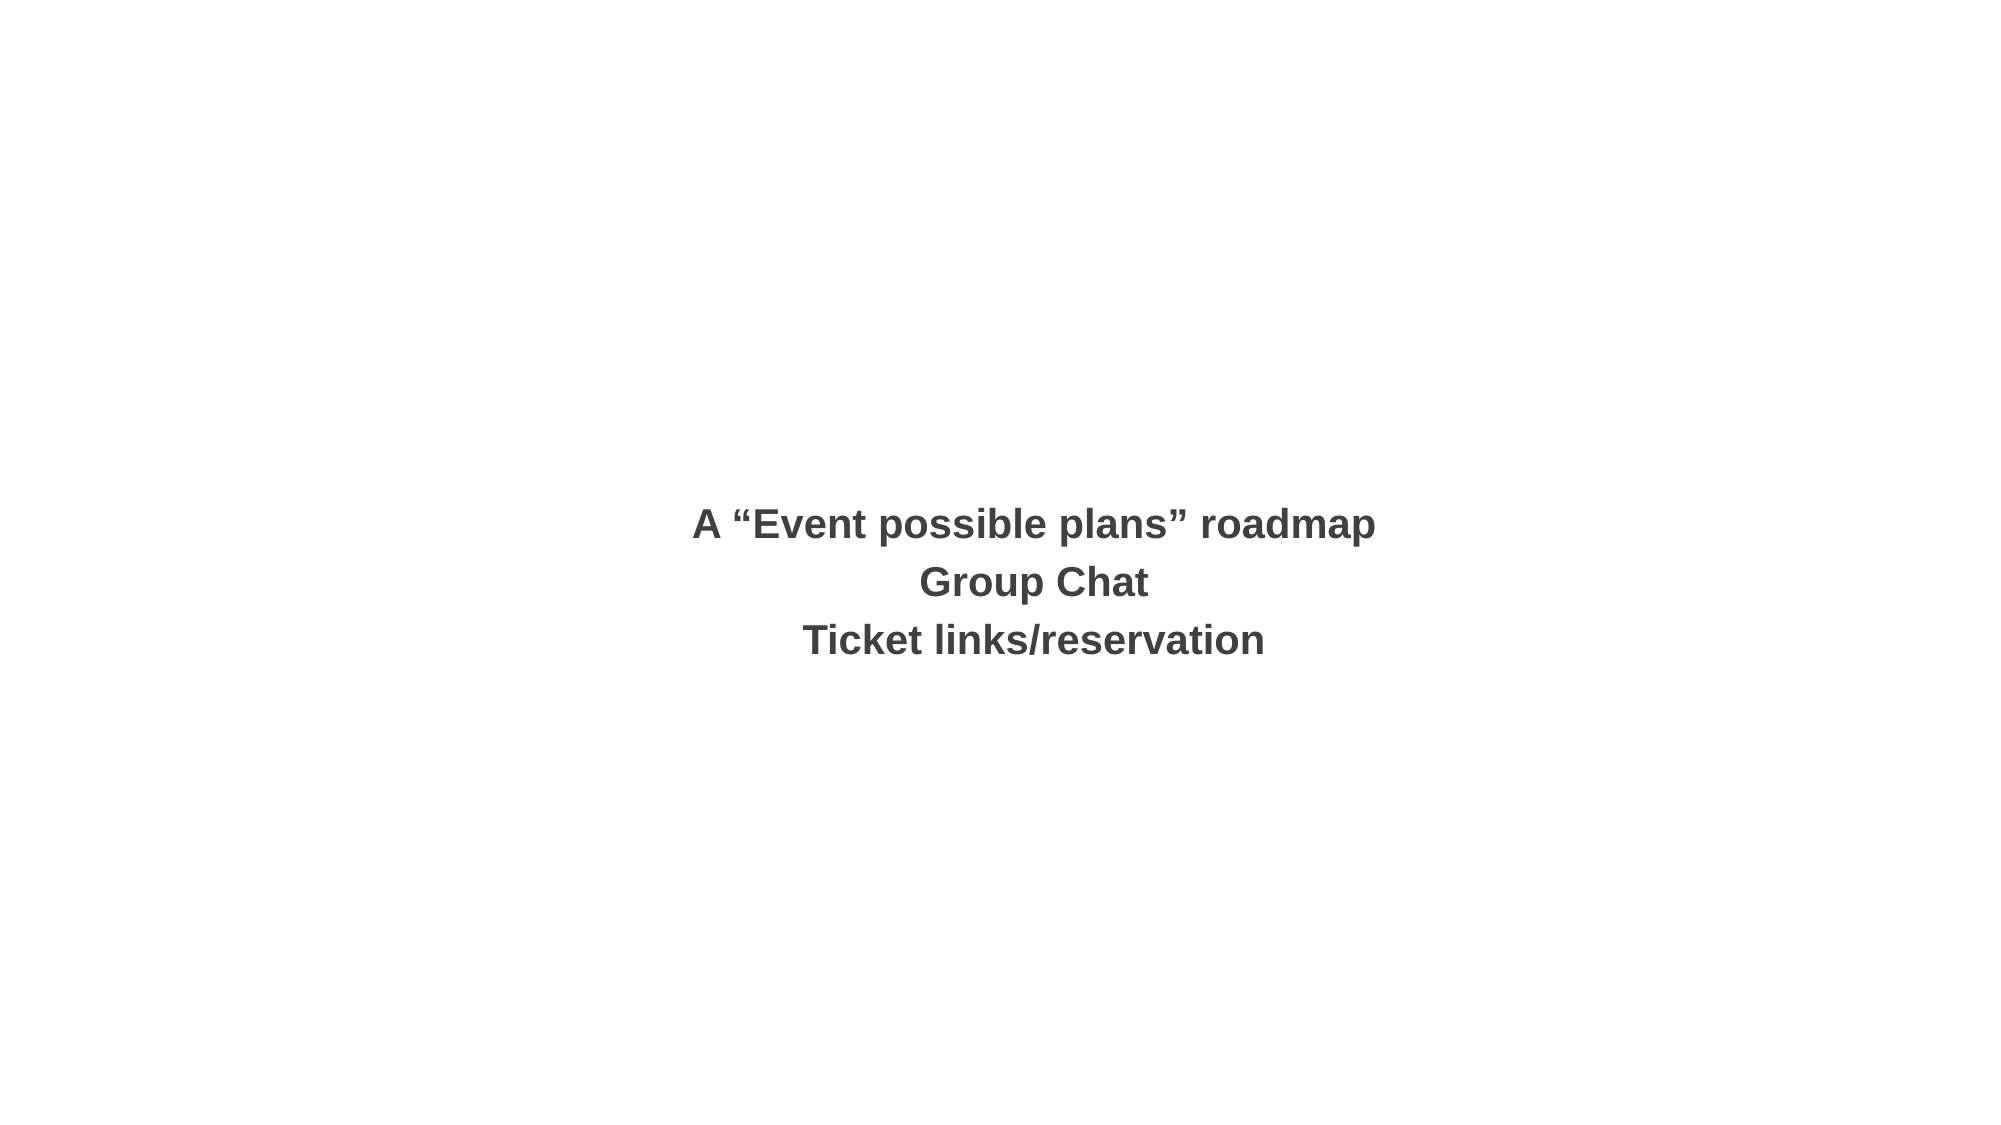

A “Event possible plans” roadmap

Group Chat
Ticket links/reservation